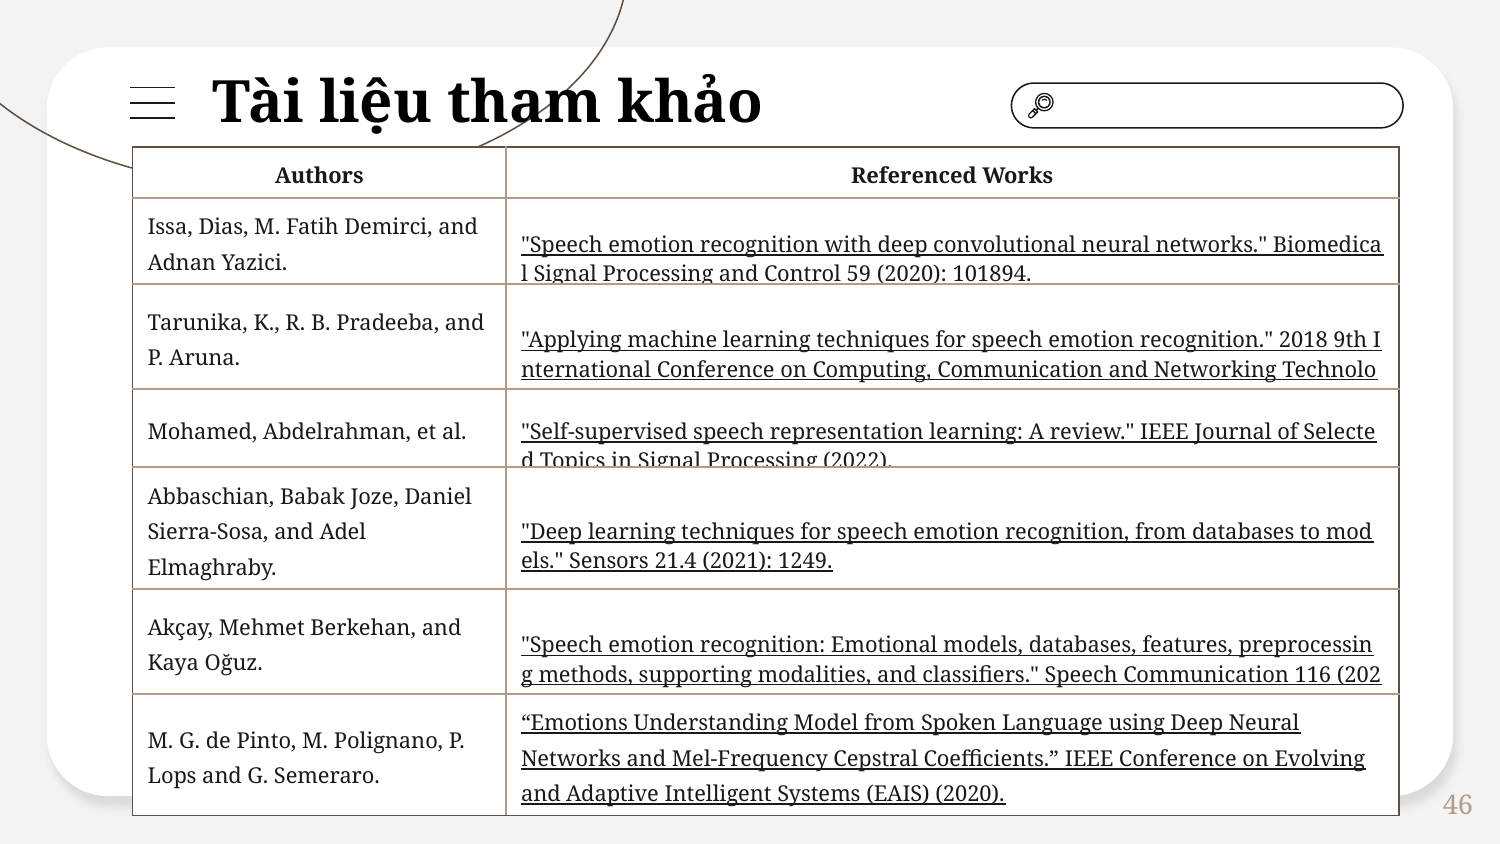

Tài liệu tham khảo
| Authors | Referenced Works |
| --- | --- |
| Issa, Dias, M. Fatih Demirci, and Adnan Yazici. | "Speech emotion recognition with deep convolutional neural networks." Biomedical Signal Processing and Control 59 (2020): 101894. |
| Tarunika, K., R. B. Pradeeba, and P. Aruna. | "Applying machine learning techniques for speech emotion recognition." 2018 9th International Conference on Computing, Communication and Networking Technologies (ICCCNT). IEEE, 2018. |
| Mohamed, Abdelrahman, et al. | "Self-supervised speech representation learning: A review." IEEE Journal of Selected Topics in Signal Processing (2022). |
| Abbaschian, Babak Joze, Daniel Sierra-Sosa, and Adel Elmaghraby. | "Deep learning techniques for speech emotion recognition, from databases to models." Sensors 21.4 (2021): 1249. |
| Akçay, Mehmet Berkehan, and Kaya Oğuz. | "Speech emotion recognition: Emotional models, databases, features, preprocessing methods, supporting modalities, and classifiers." Speech Communication 116 (2020): 56-76. |
| M. G. de Pinto, M. Polignano, P. Lops and G. Semeraro. | “Emotions Understanding Model from Spoken Language using Deep Neural Networks and Mel-Frequency Cepstral Coefficients.” IEEE Conference on Evolving and Adaptive Intelligent Systems (EAIS) (2020). |

46